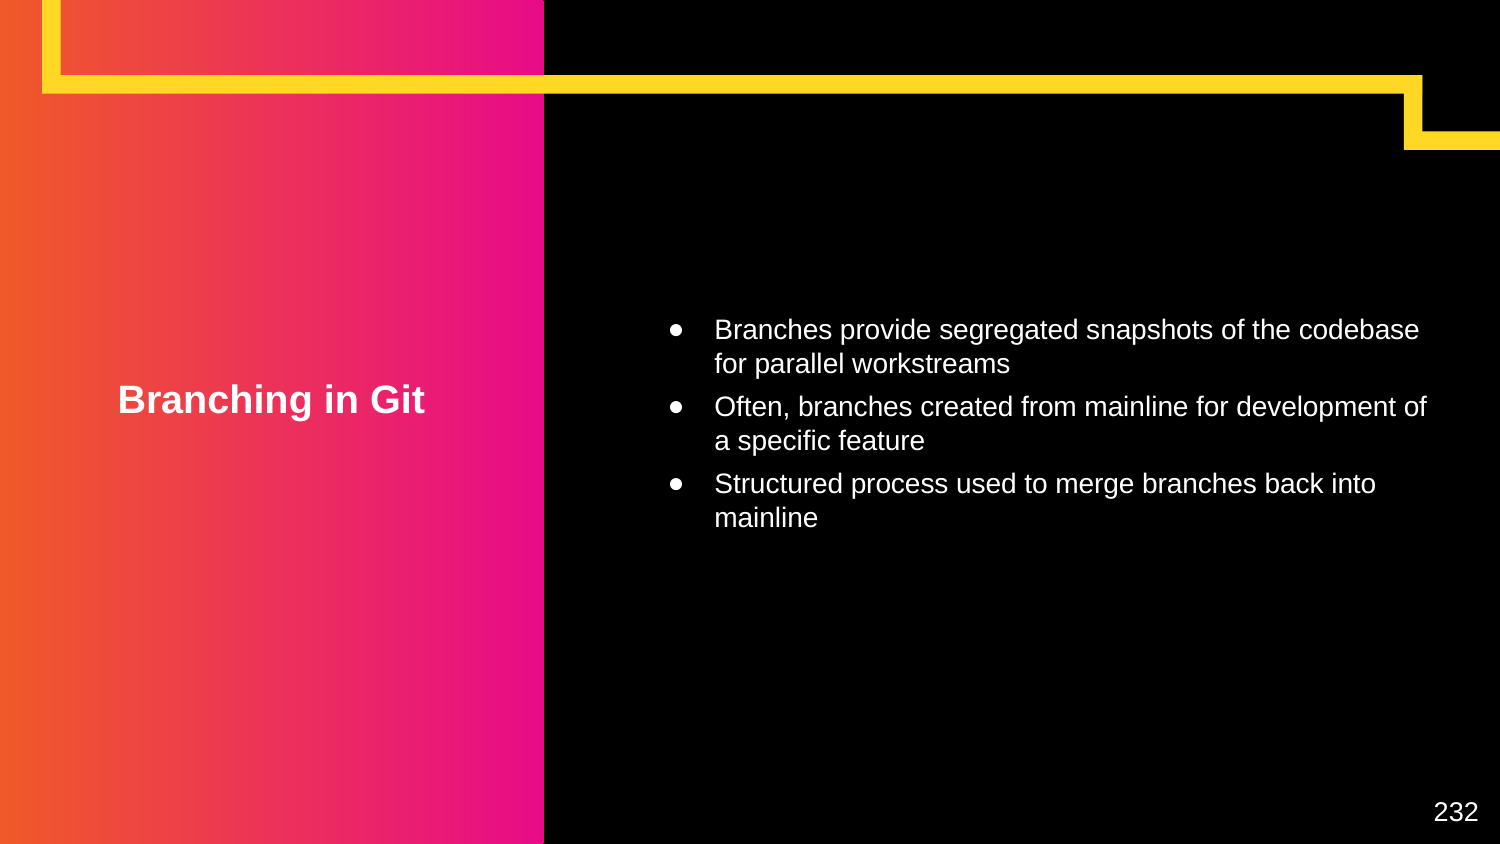

Branches provide segregated snapshots of the codebase for parallel workstreams
Often, branches created from mainline for development of a specific feature
Structured process used to merge branches back into mainline
# Branching in Git
232